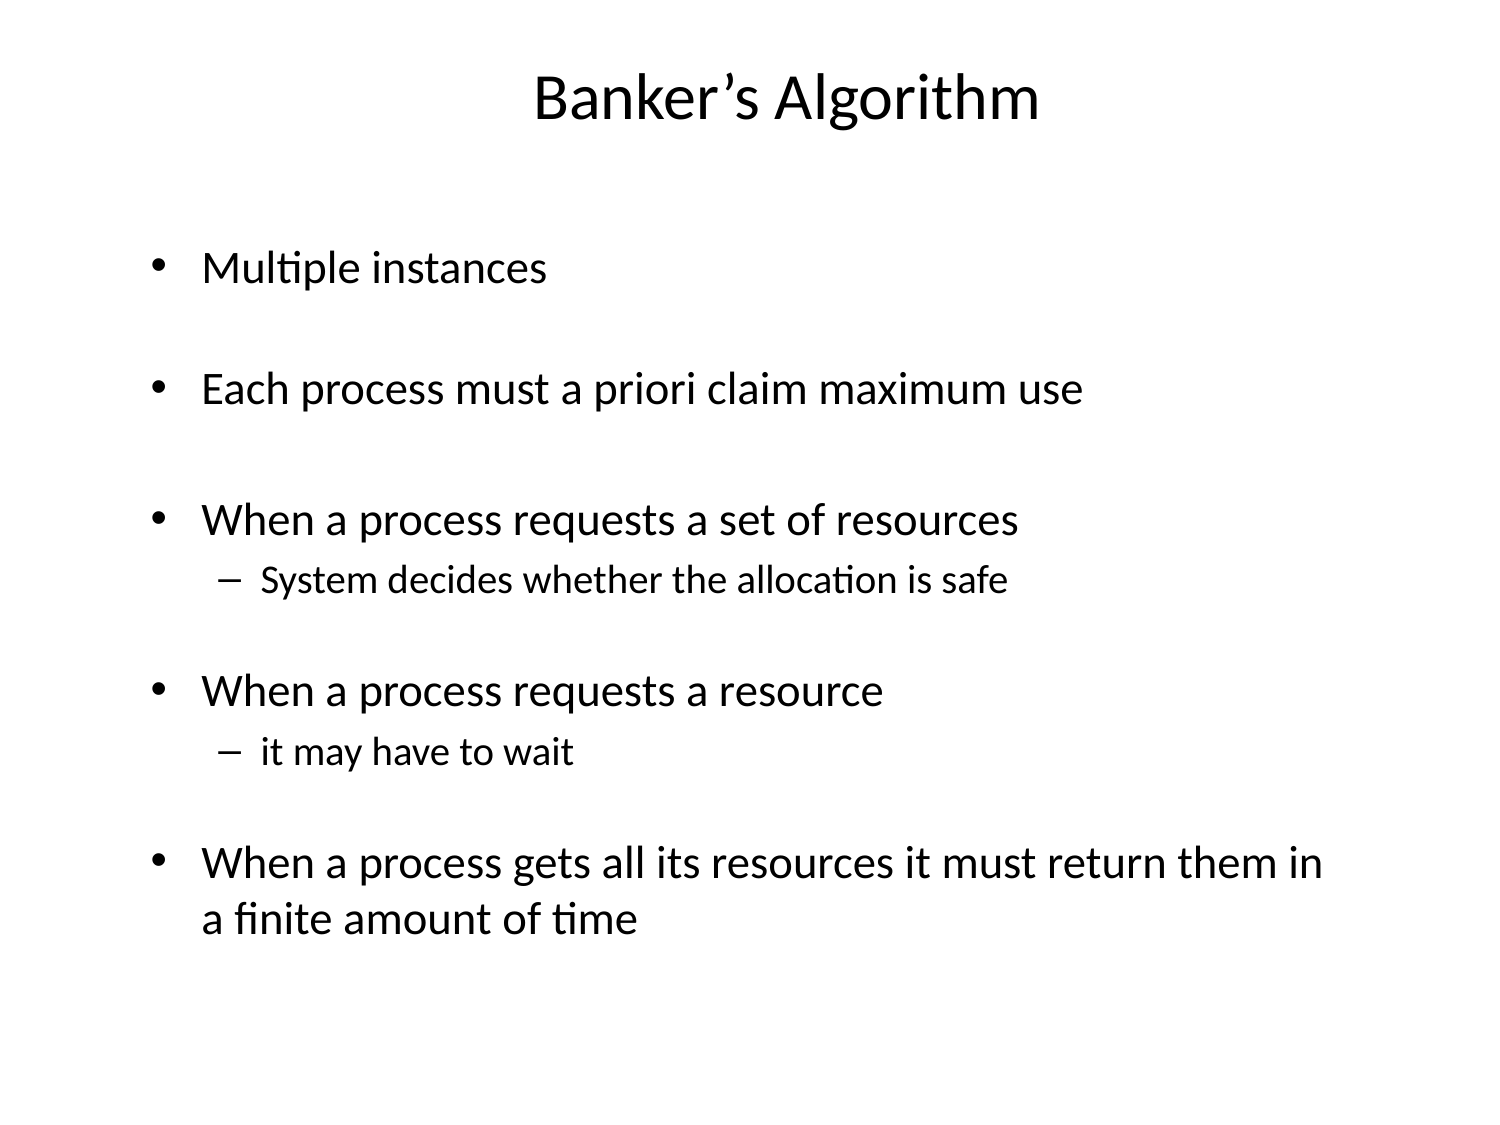

# Banker’s Algorithm
Multiple instances
Each process must a priori claim maximum use

When a process requests a set of resources
System decides whether the allocation is safe
When a process requests a resource
it may have to wait
When a process gets all its resources it must return them in a finite amount of time